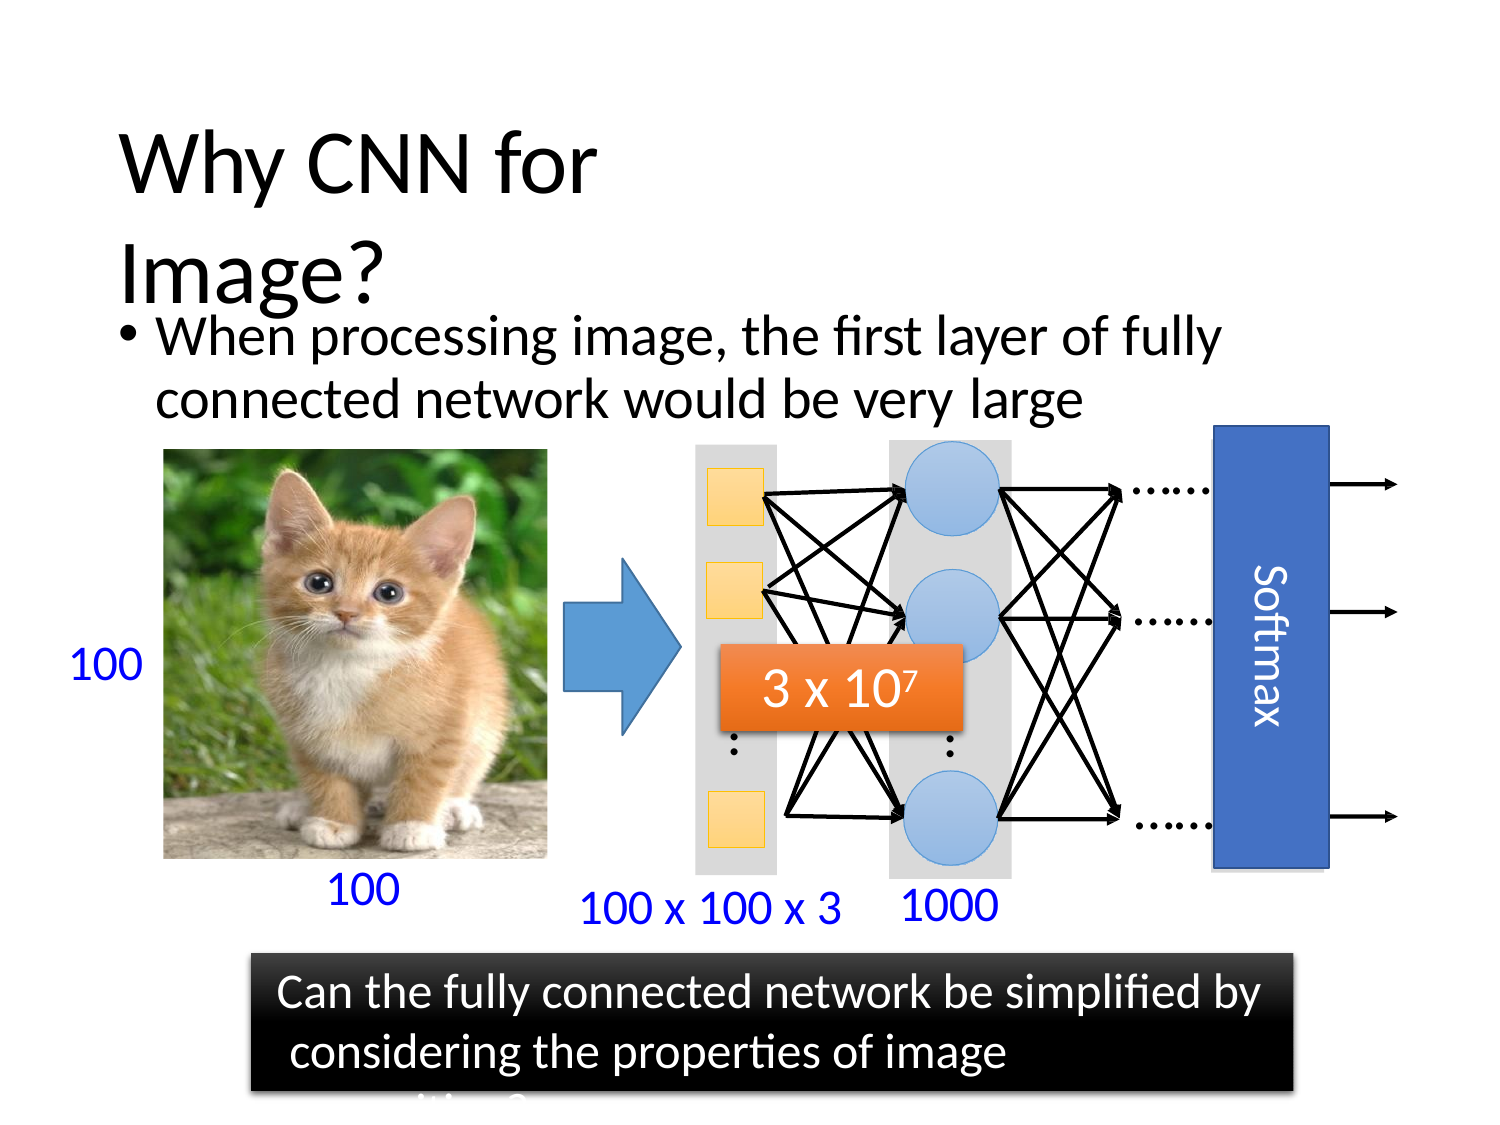

# Why CNN for Image?
When processing image, the first layer of fully  connected network would be very large
……

……

Softmax

100

3 x 107
……
……
……

100
1000
100 x 100 x 3

Can the fully connected network be simplified by  considering the properties of image recognition?